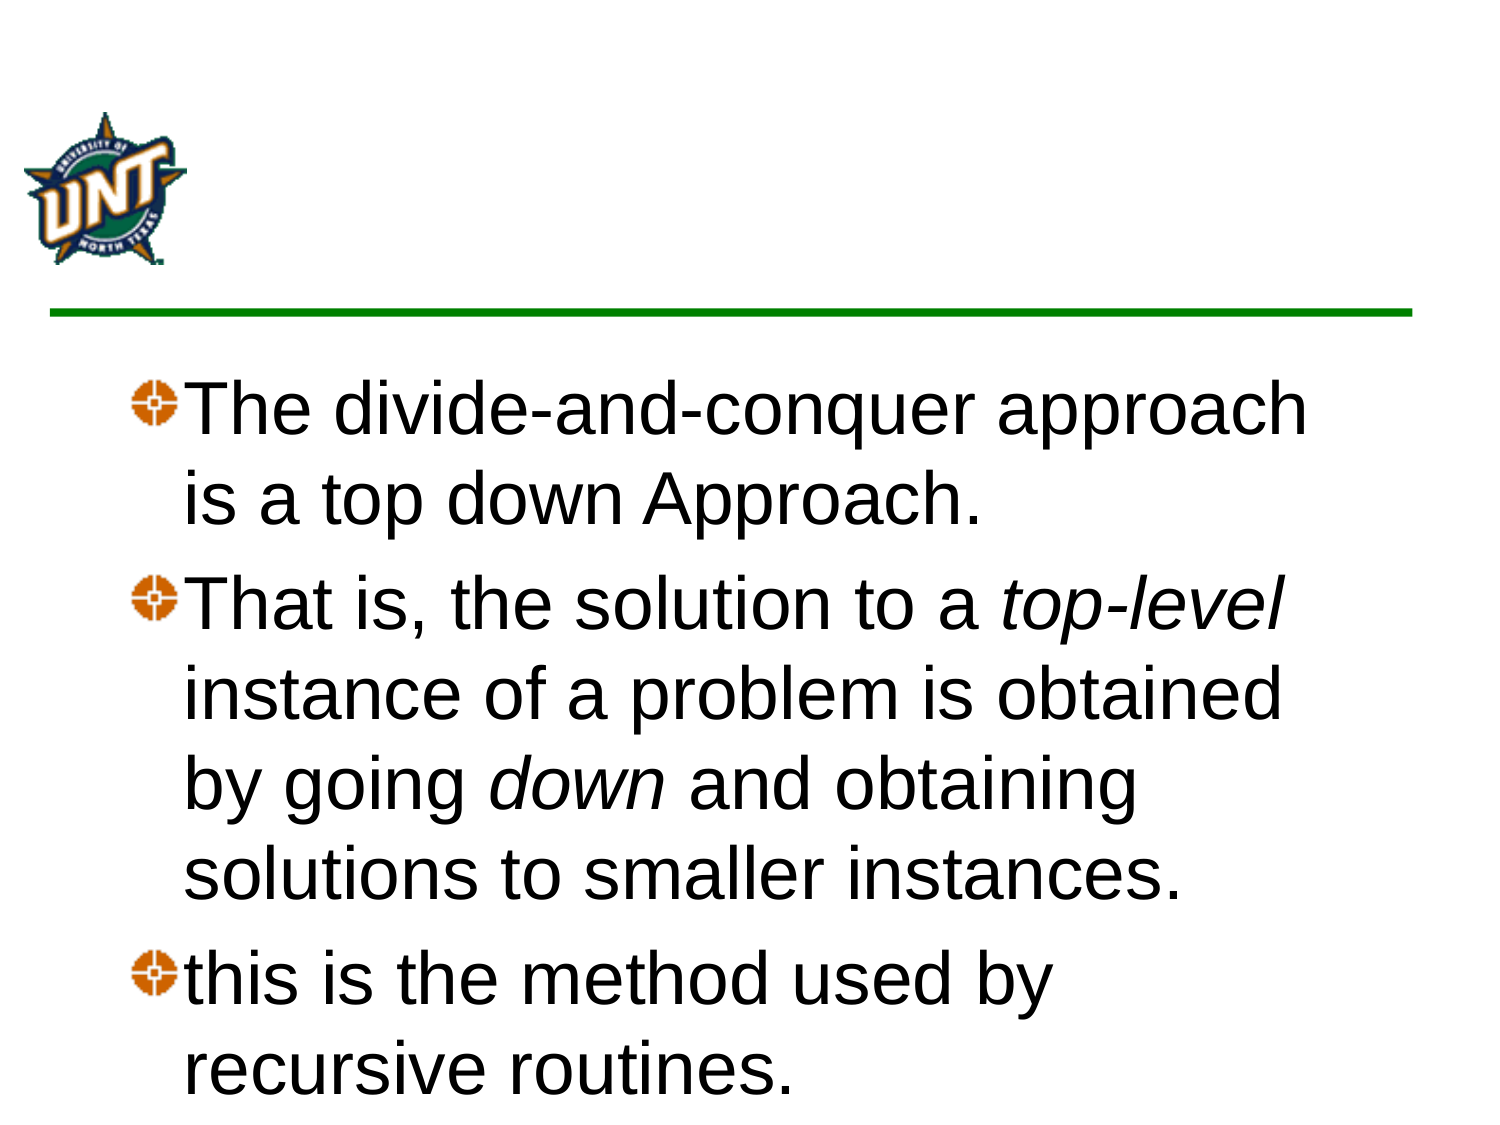

The divide-and-conquer approach is a top down Approach.
That is, the solution to a top-level instance of a problem is obtained by going down and obtaining solutions to smaller instances.
this is the method used by recursive routines.